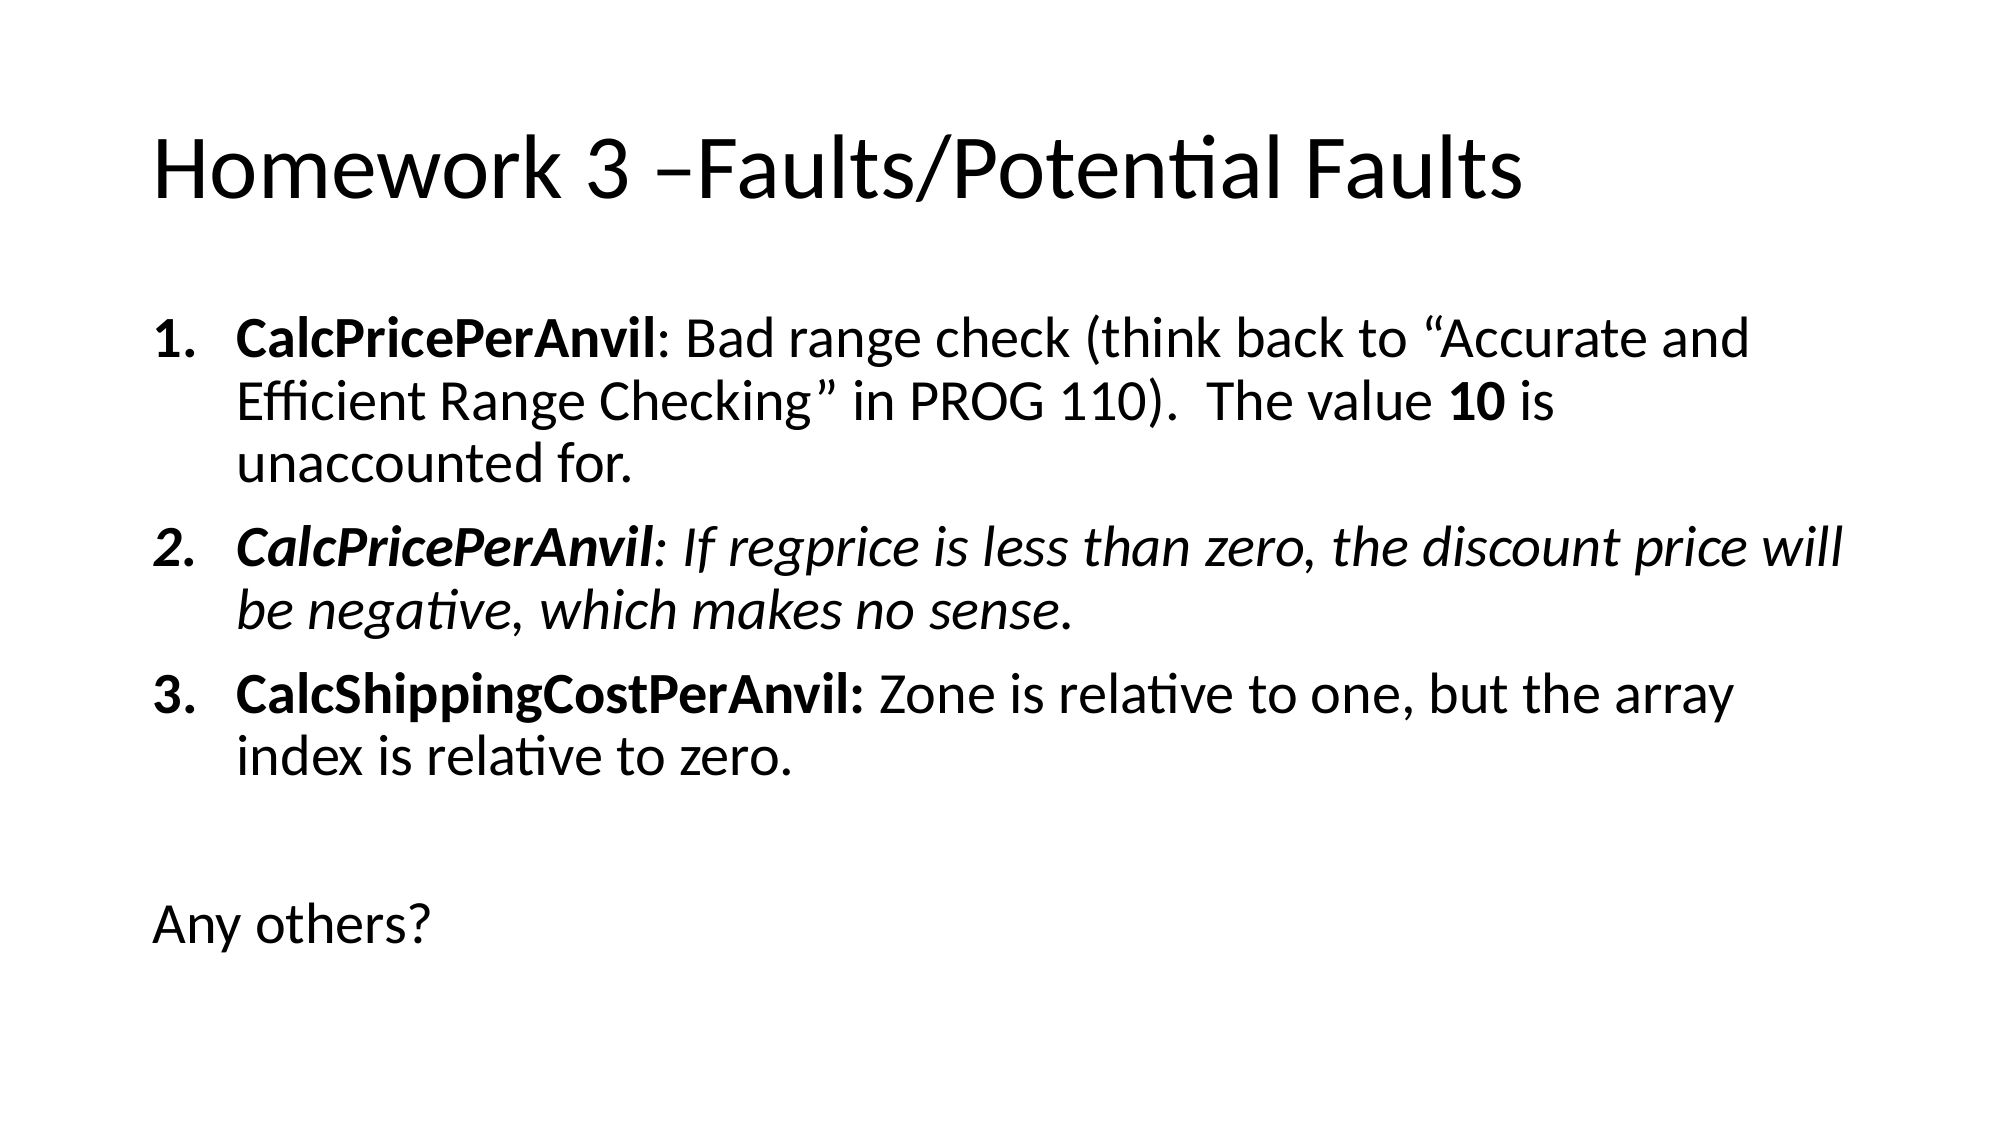

# Homework 3 –Faults/Potential Faults
CalcPricePerAnvil: Bad range check (think back to “Accurate and Efficient Range Checking” in PROG 110).  The value 10 is unaccounted for.
CalcPricePerAnvil: If regprice is less than zero, the discount price will be negative, which makes no sense.
CalcShippingCostPerAnvil: Zone is relative to one, but the array index is relative to zero.

Any others?